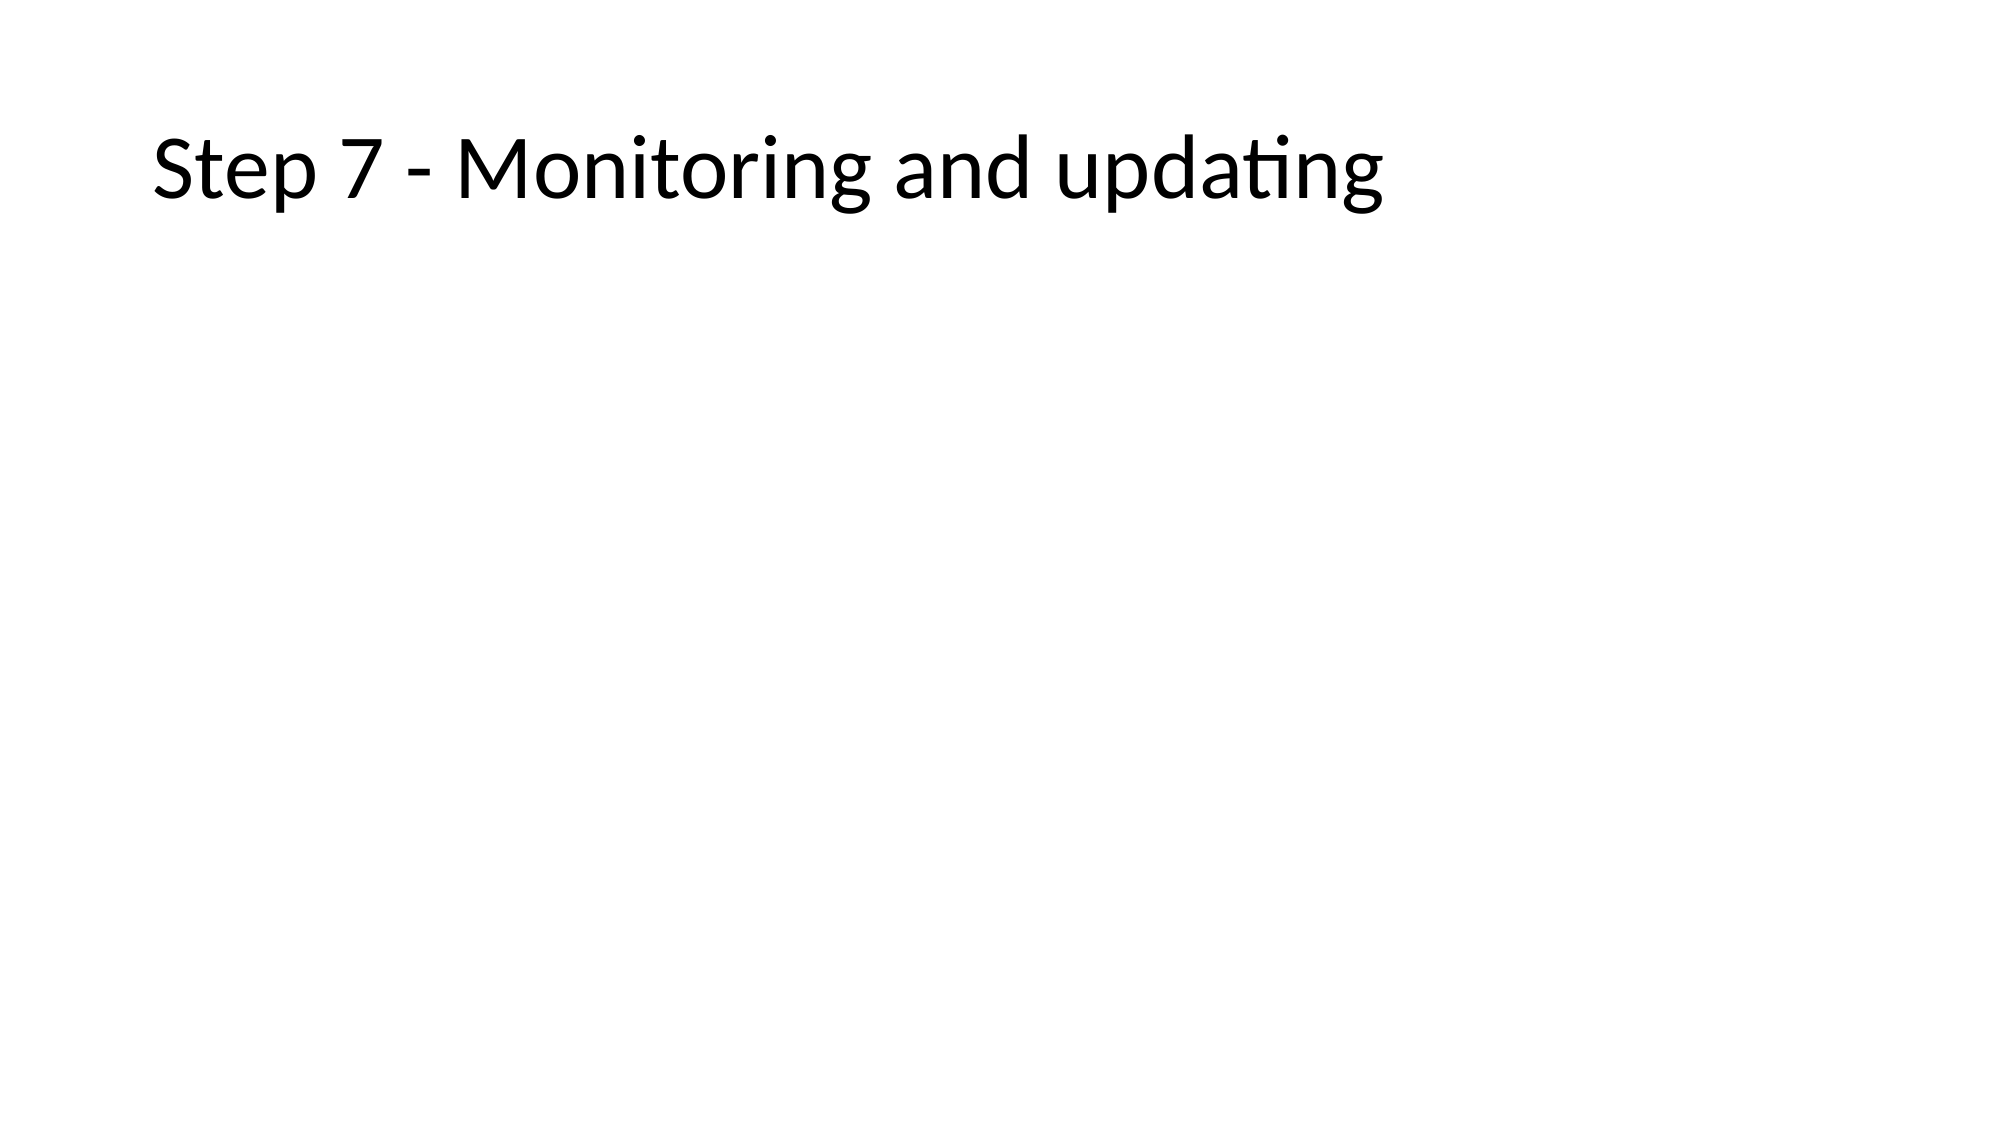

# Step 7 - Monitoring and updating